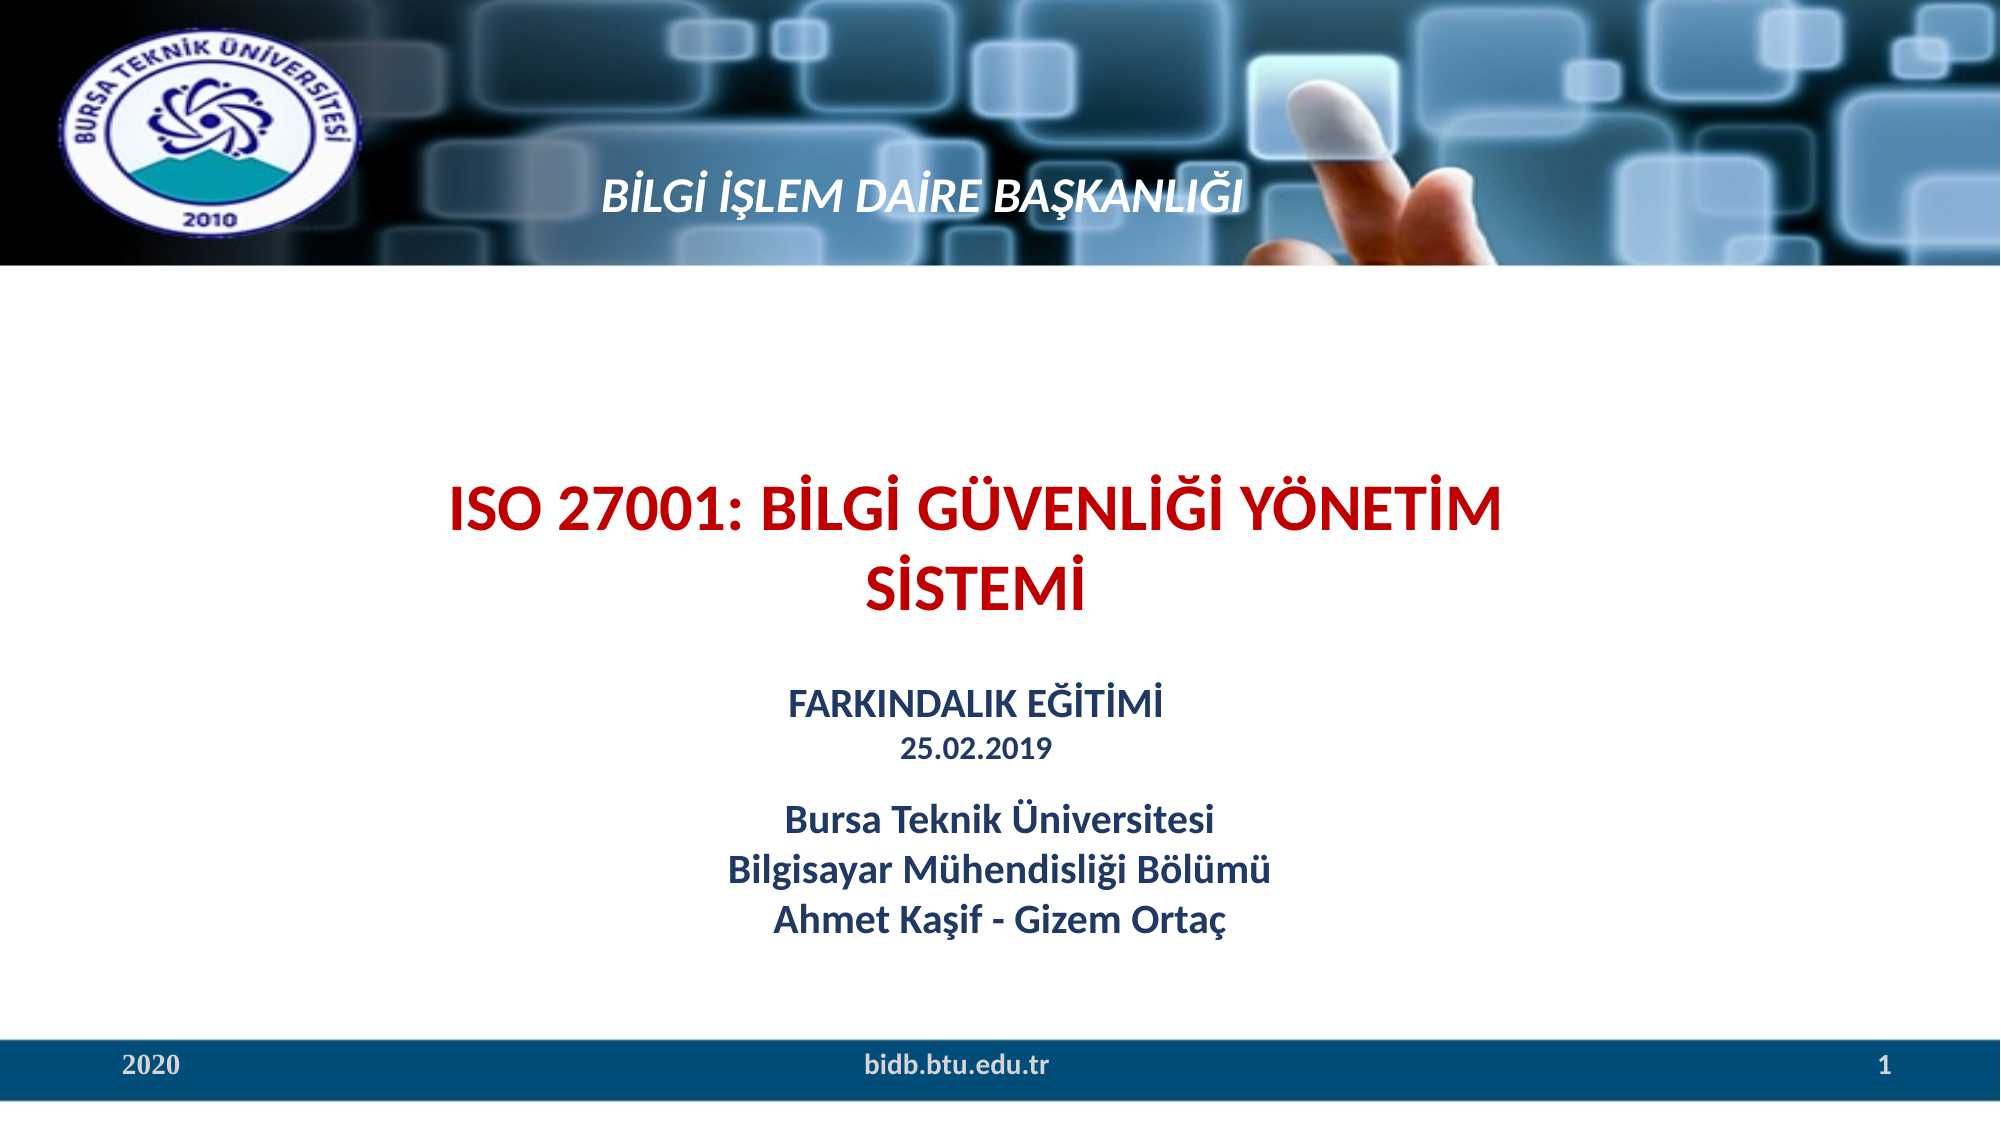

BİLGİ İŞLEM DAİRE BAŞKANLIĞI
ISO 27001: BİLGİ GÜVENLİĞİ YÖNETİM SİSTEMİ
FARKINDALIK EĞİTİMİ
25.02.2019
Bursa Teknik Üniversitesi
Bilgisayar Mühendisliği Bölümü
Ahmet Kaşif - Gizem Ortaç
2020
bidb.btu.edu.tr
1